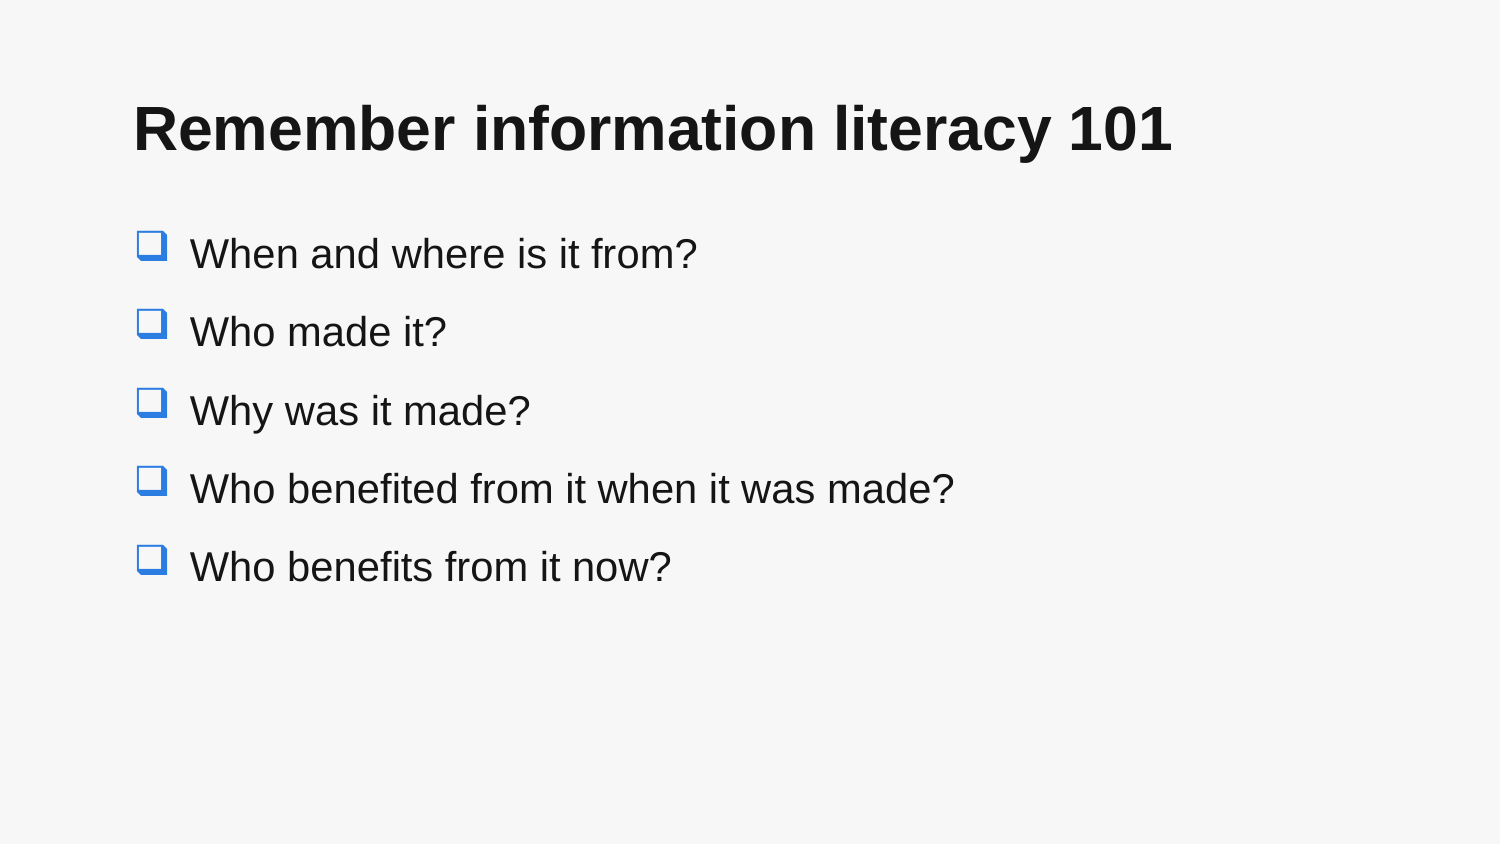

# Remember information literacy 101
When and where is it from?
Who made it?
Why was it made?
Who benefited from it when it was made?
Who benefits from it now?